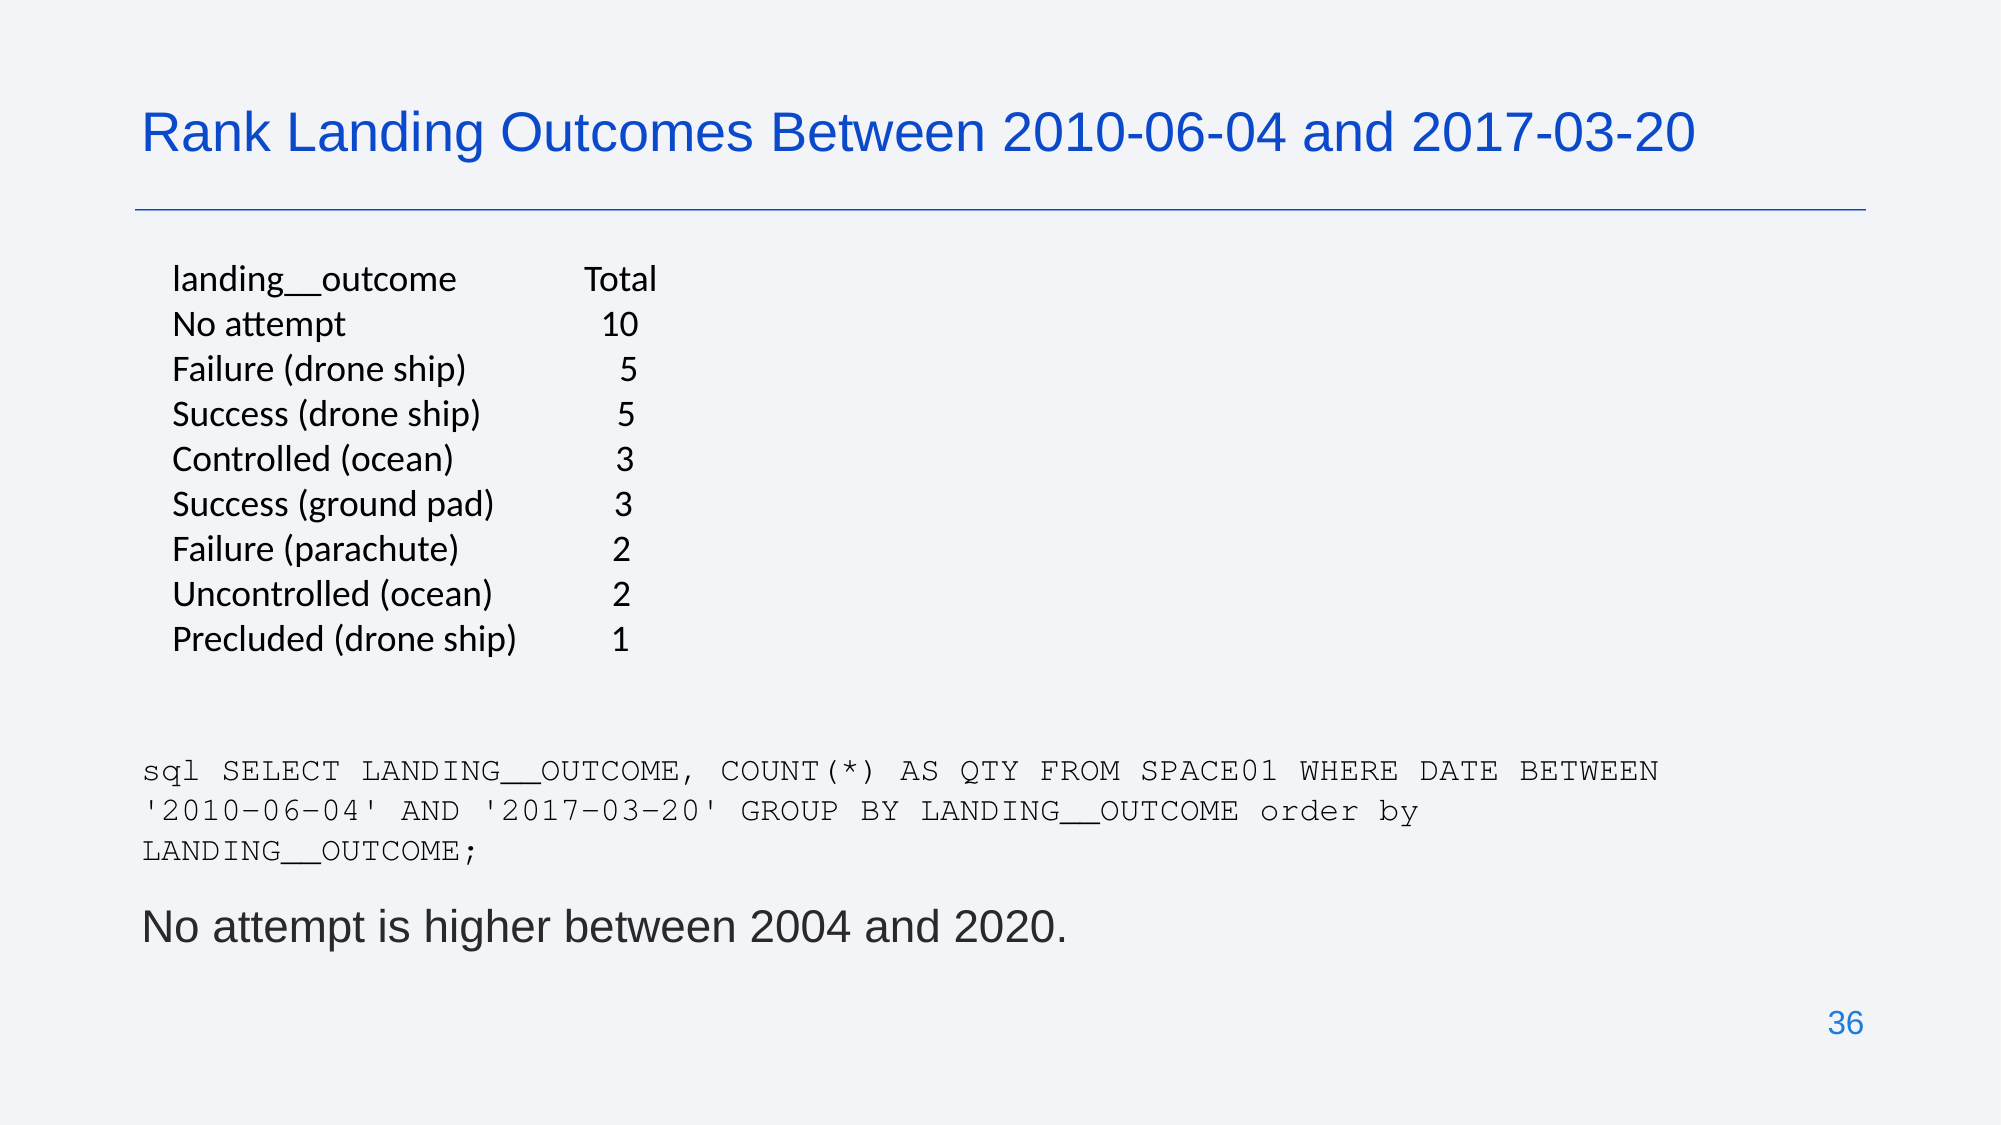

Rank Landing Outcomes Between 2010-06-04 and 2017-03-20
landing__outcome               Total
No attempt                              10
Failure (drone ship)                  5
Success (drone ship)                5
Controlled (ocean)                   3
Success (ground pad)              3
Failure (parachute)                  2
Uncontrolled (ocean)              2
Precluded (drone ship)           1
sql SELECT LANDING__OUTCOME, COUNT(*) AS QTY FROM SPACE01 WHERE DATE BETWEEN '2010-06-04' AND '2017-03-20' GROUP BY LANDING__OUTCOME order by LANDING__OUTCOME;
No attempt is higher between 2004 and 2020.
36